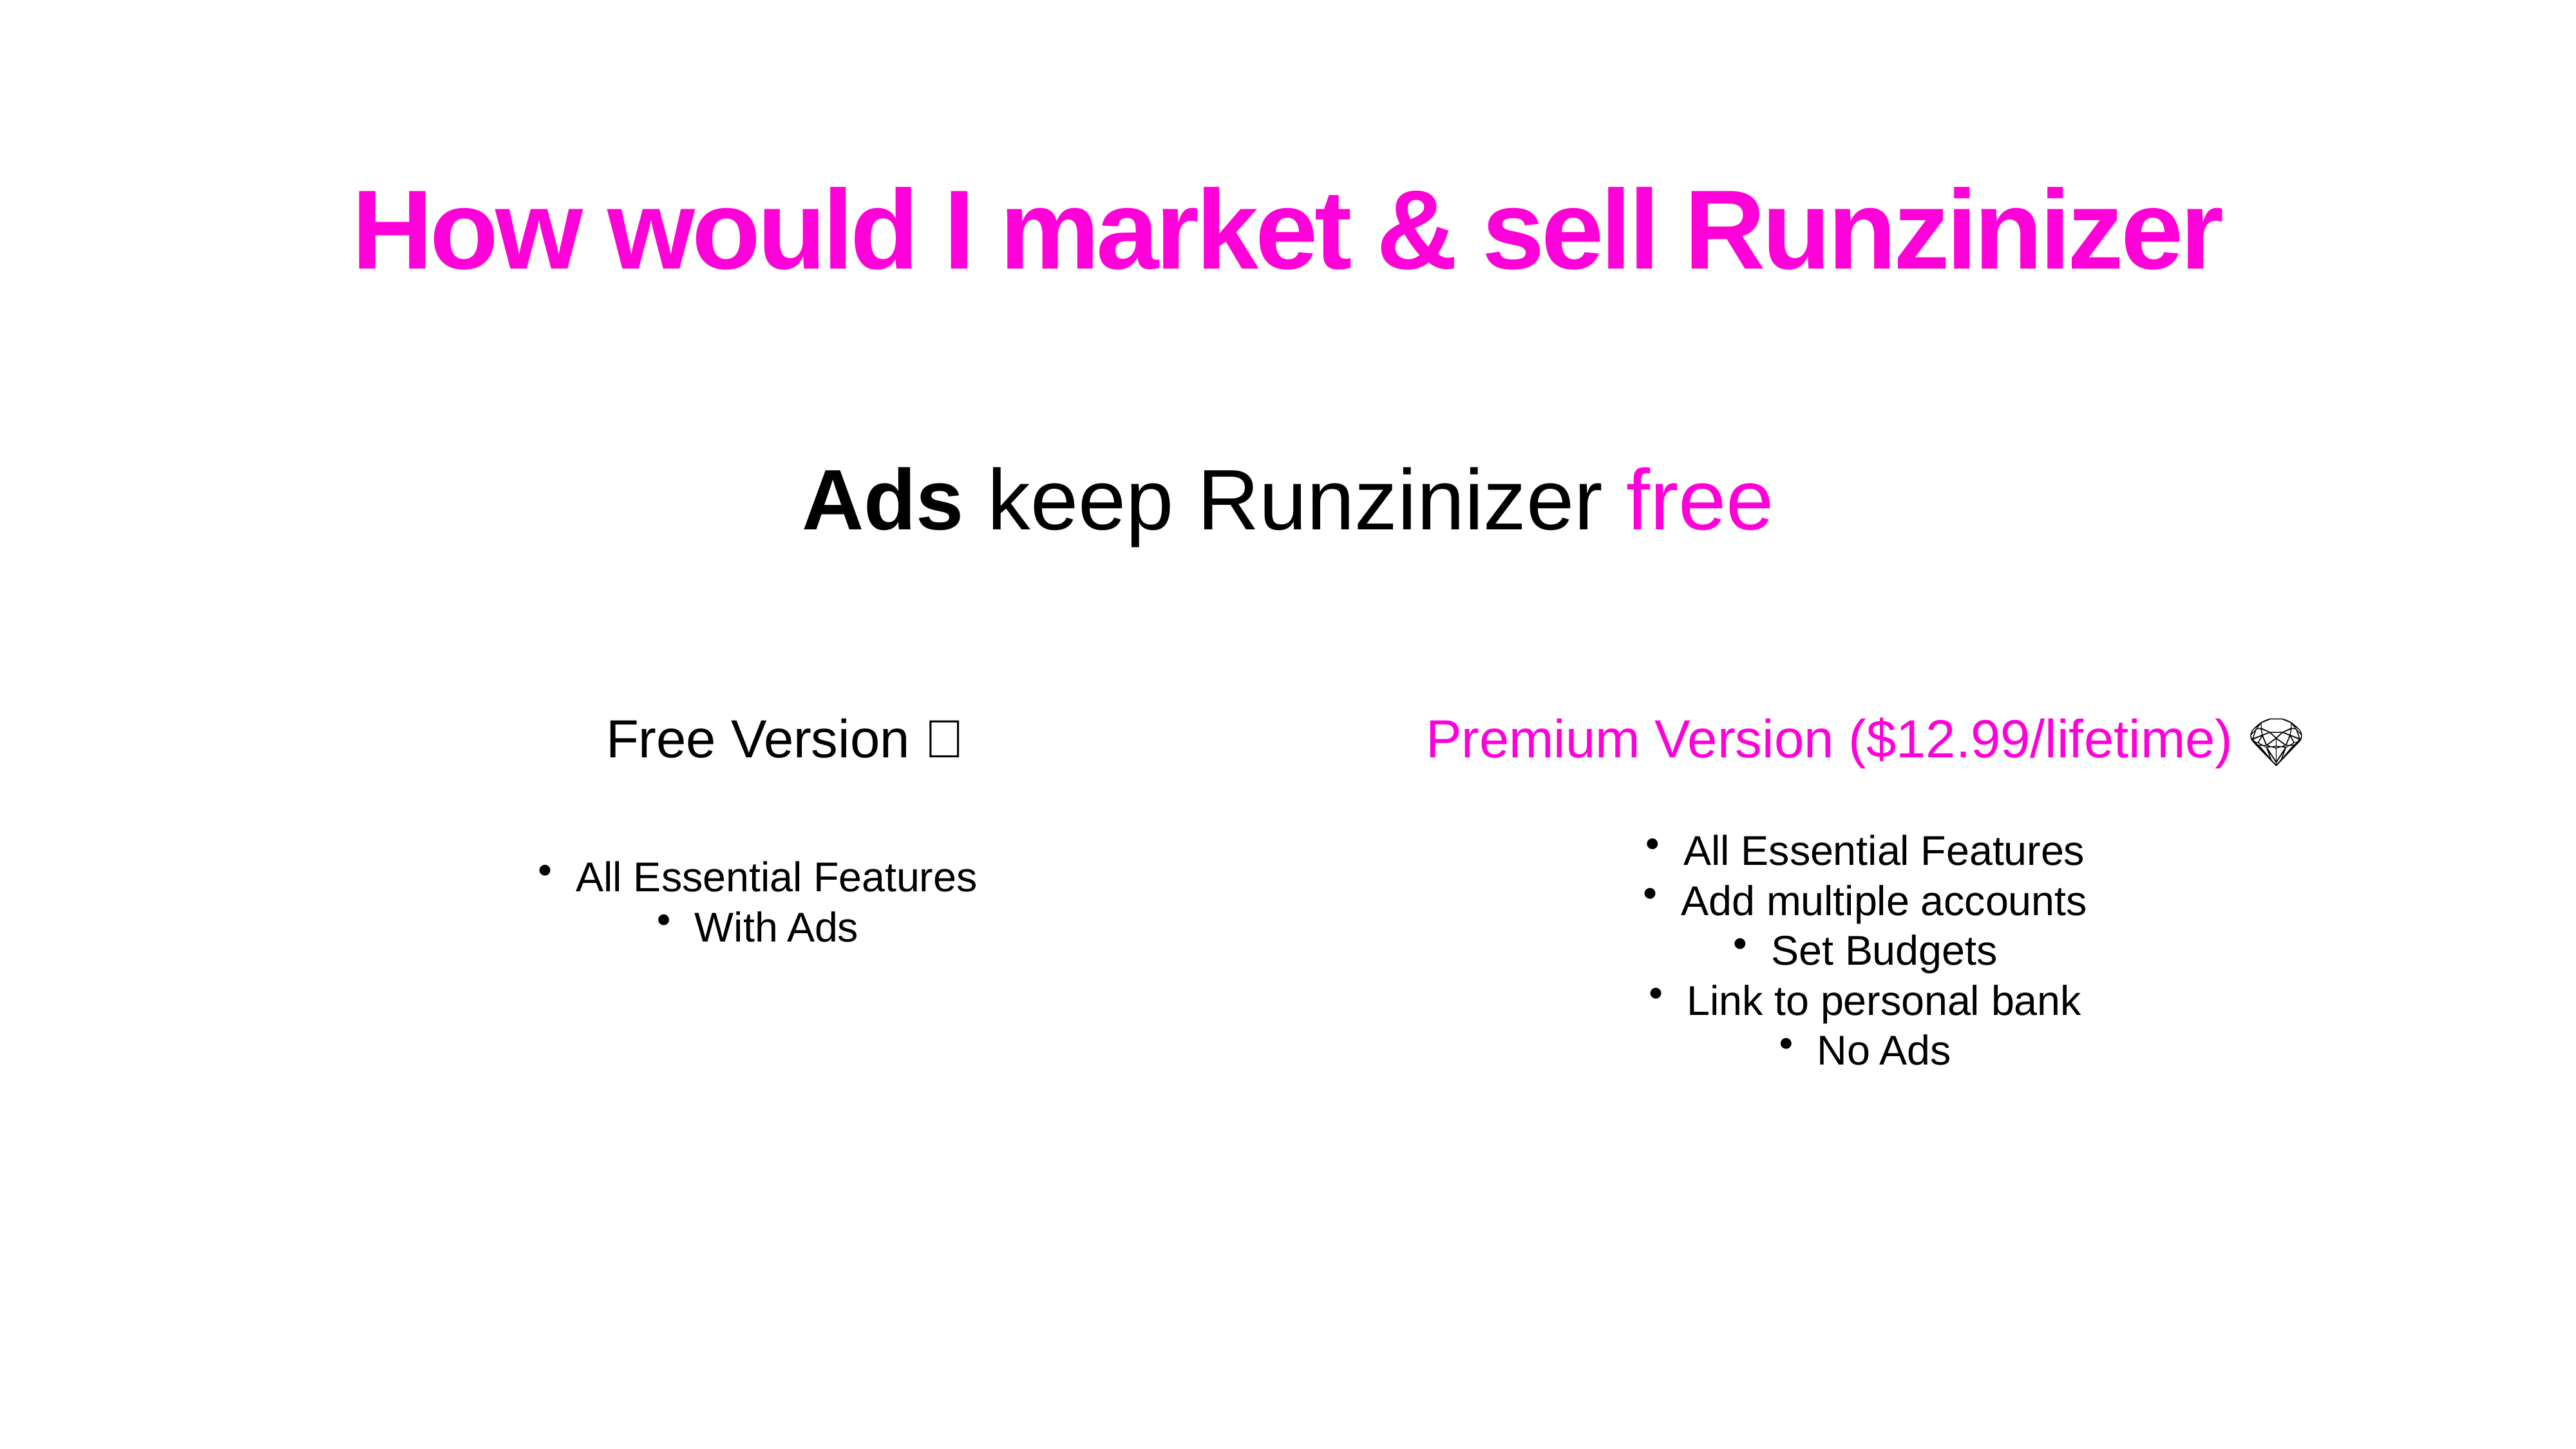

# How would I market & sell Runzinizer
Ads keep Runzinizer free
Free Version 🩵
Premium Version ($12.99/lifetime) 💎
All Essential Features
Add multiple accounts
Set Budgets
Link to personal bank
No Ads
All Essential Features
With Ads